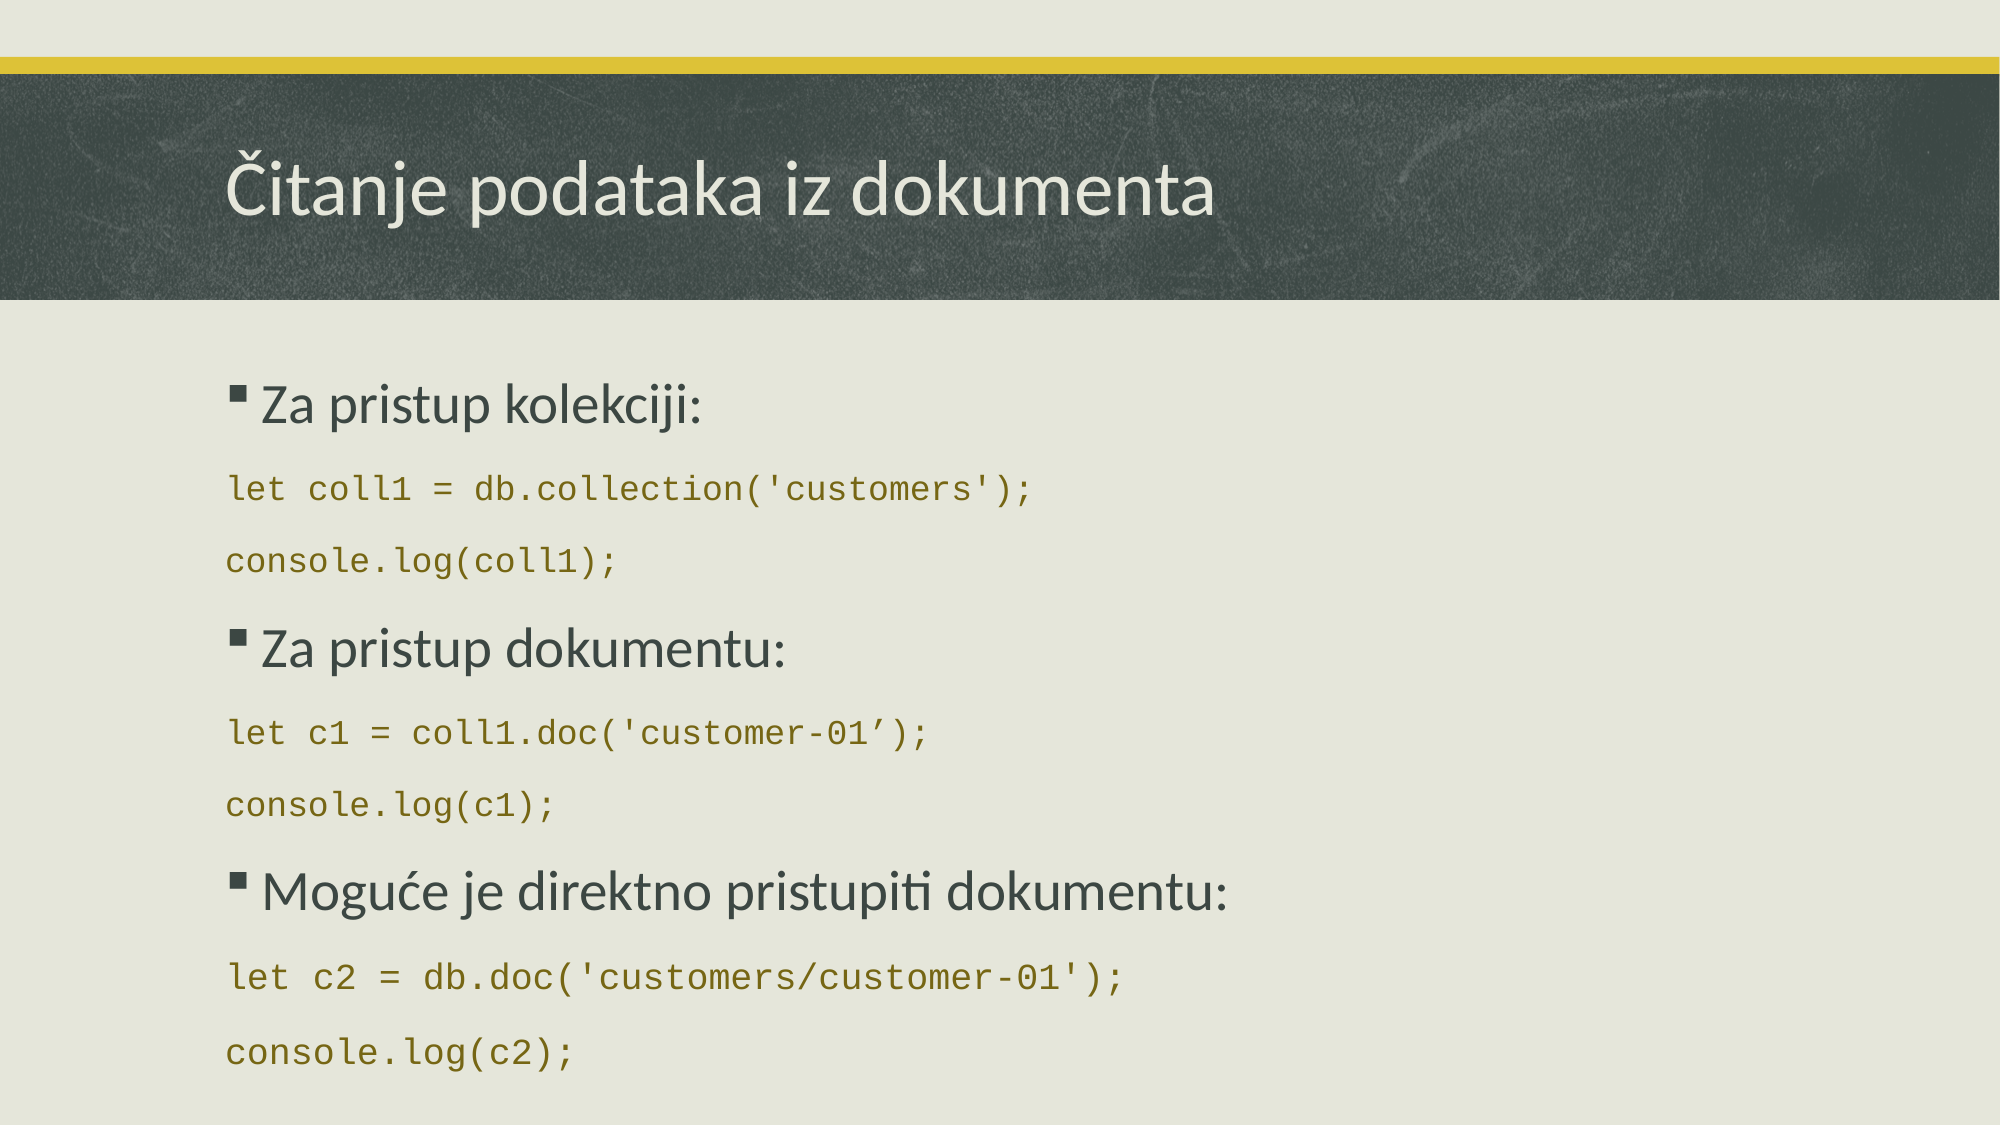

# Čitanje podataka iz dokumenta
Za pristup kolekciji:
let coll1 = db.collection('customers');
console.log(coll1);
Za pristup dokumentu:
let c1 = coll1.doc('customer-01’);
console.log(c1);
Moguće je direktno pristupiti dokumentu:
let c2 = db.doc('customers/customer-01');
console.log(c2);